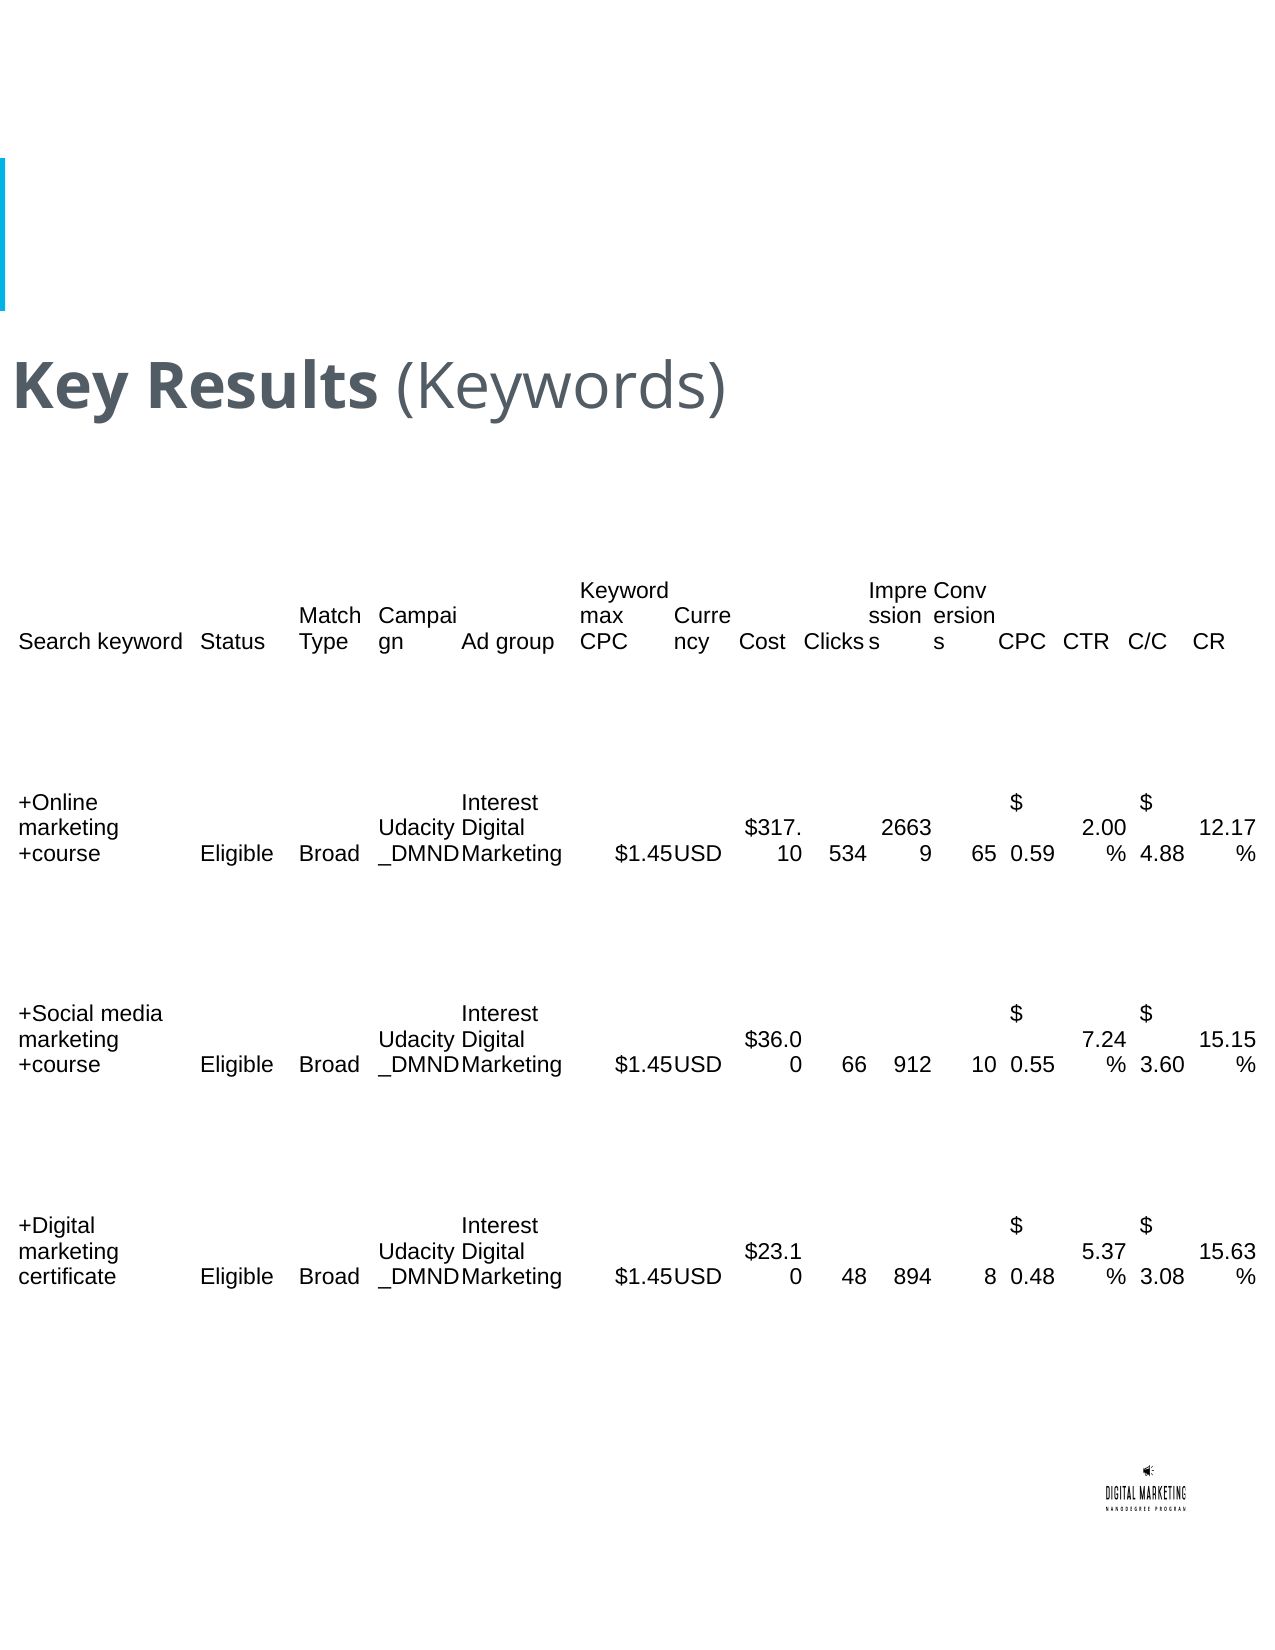

# Key Results (Keywords)

| Search keyword | Status | Match Type | Campaign | Ad group | Keyword max CPC | Currency | Cost | Clicks | Impressions | Conversions | CPC | CTR | C/C | CR |
| --- | --- | --- | --- | --- | --- | --- | --- | --- | --- | --- | --- | --- | --- | --- |
| +Online marketing +course | Eligible | Broad | Udacity\_DMND | Interest Digital Marketing | $1.45 | USD | $317.10 | 534 | 26639 | 65 | $ 0.59 | 2.00% | $ 4.88 | 12.17% |
| +Social media marketing +course | Eligible | Broad | Udacity\_DMND | Interest Digital Marketing | $1.45 | USD | $36.00 | 66 | 912 | 10 | $ 0.55 | 7.24% | $ 3.60 | 15.15% |
| +Digital marketing certificate | Eligible | Broad | Udacity\_DMND | Interest Digital Marketing | $1.45 | USD | $23.10 | 48 | 894 | 8 | $ 0.48 | 5.37% | $ 3.08 | 15.63% |